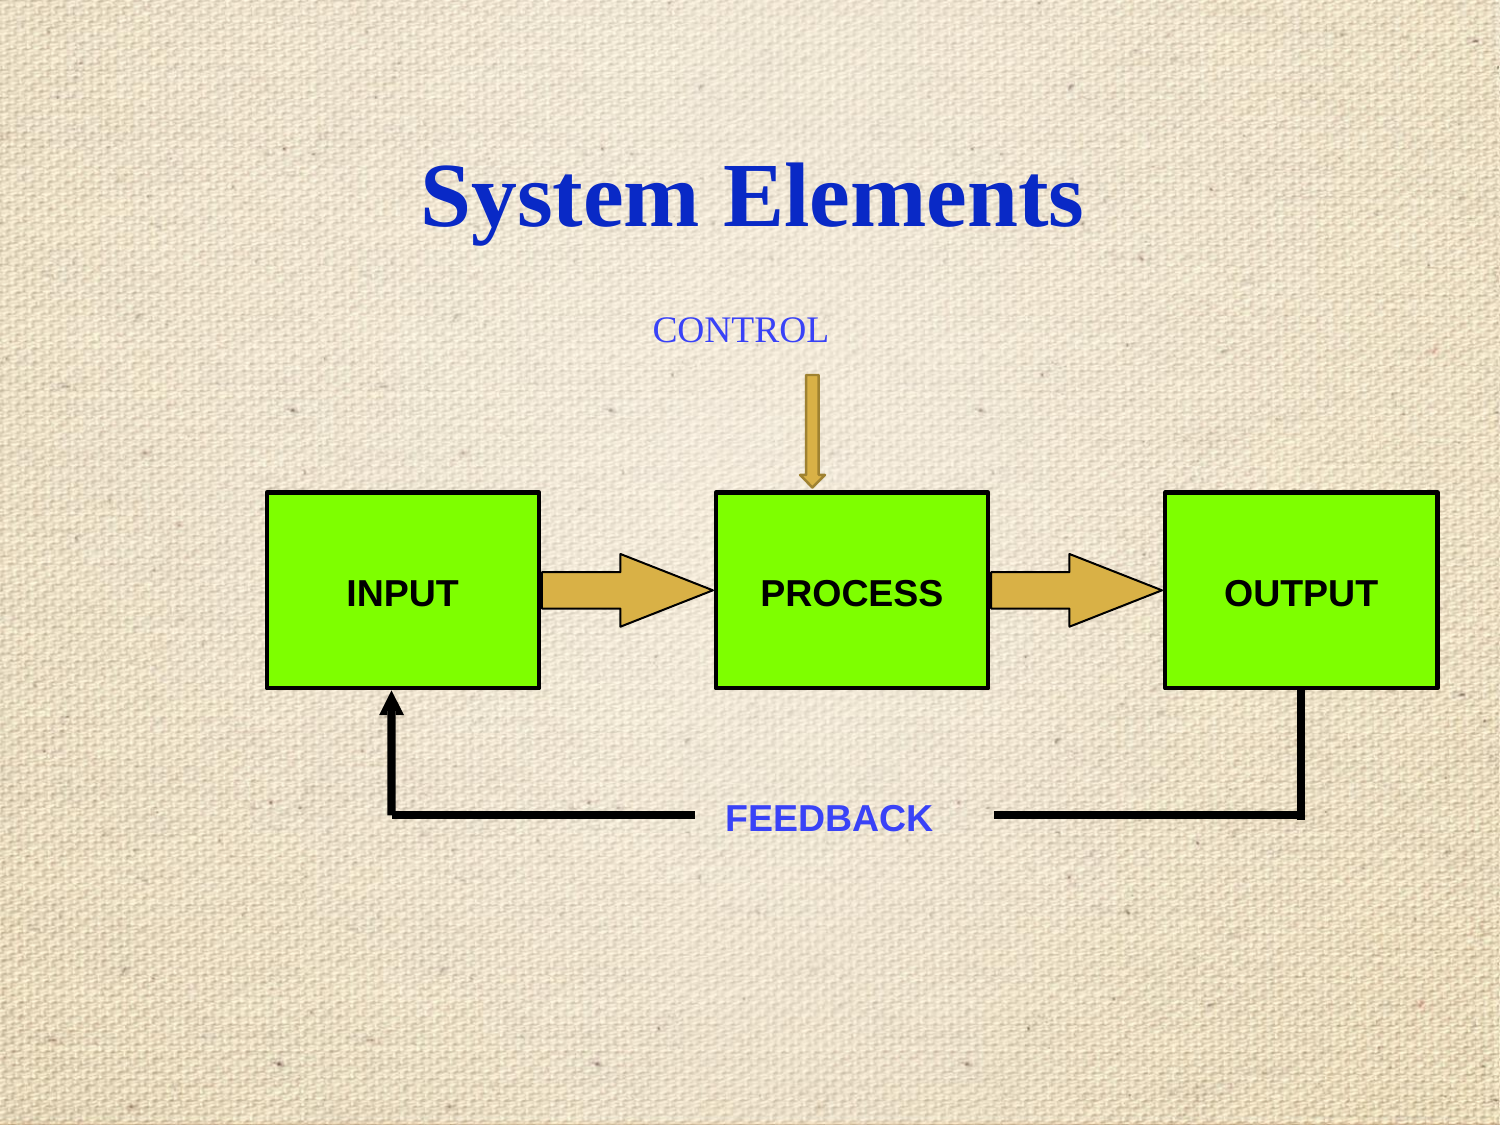

# System Elements
CONTROL

INPUT

PROCESS

OUTPUT
FEEDBACK